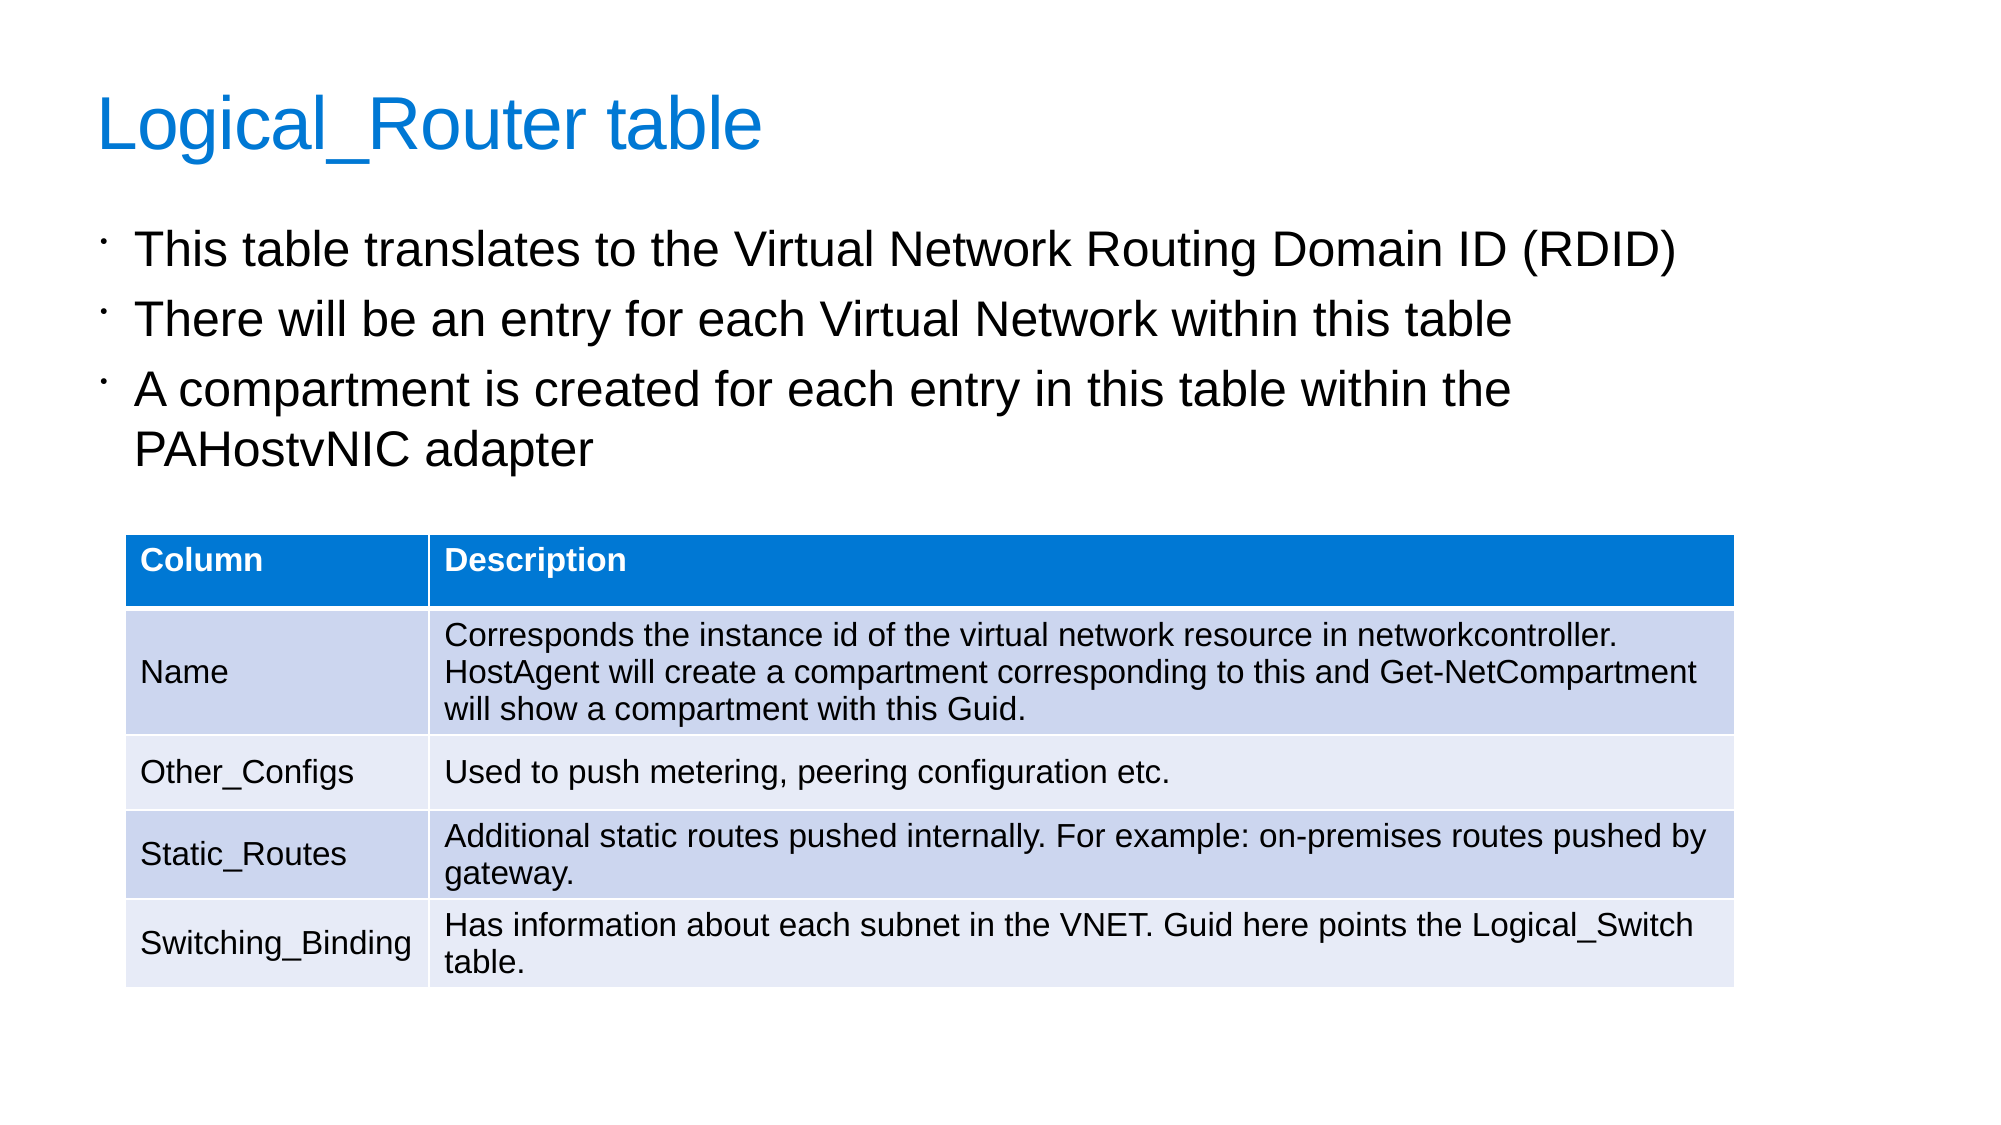

# Logical_Router table
This table translates to the Virtual Network Routing Domain ID (RDID)
There will be an entry for each Virtual Network within this table
A compartment is created for each entry in this table within the PAHostvNIC adapter
| Column | Description |
| --- | --- |
| Name | Corresponds the instance id of the virtual network resource in networkcontroller. HostAgent will create a compartment corresponding to this and Get-NetCompartment will show a compartment with this Guid. |
| Other\_Configs | Used to push metering, peering configuration etc. |
| Static\_Routes | Additional static routes pushed internally. For example: on-premises routes pushed by gateway. |
| Switching\_Binding | Has information about each subnet in the VNET. Guid here points the Logical\_Switch table. |